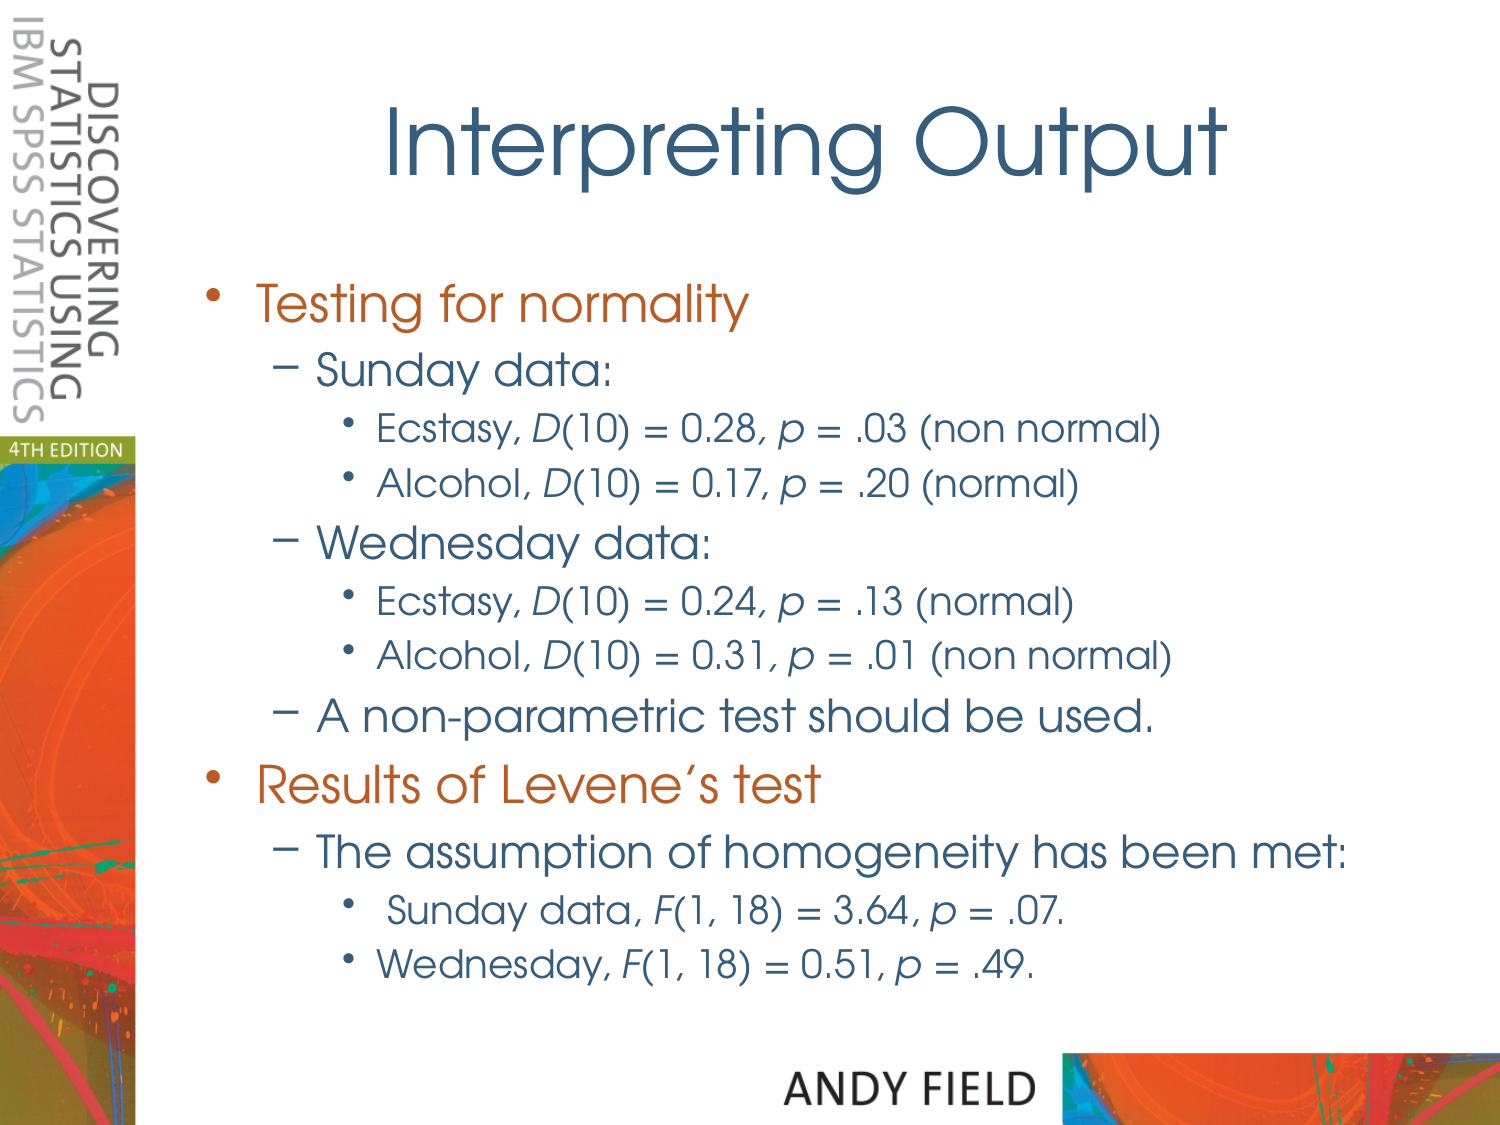

# Interpreting Output
Testing for normality
Sunday data:
Ecstasy, D(10) = 0.28, p = .03 (non normal)
Alcohol, D(10) = 0.17, p = .20 (normal)
Wednesday data:
Ecstasy, D(10) = 0.24, p = .13 (normal)
Alcohol, D(10) = 0.31, p = .01 (non normal)
A non-parametric test should be used.
Results of Levene’s test
The assumption of homogeneity has been met:
 Sunday data, F(1, 18) = 3.64, p = .07.
Wednesday, F(1, 18) = 0.51, p = .49.